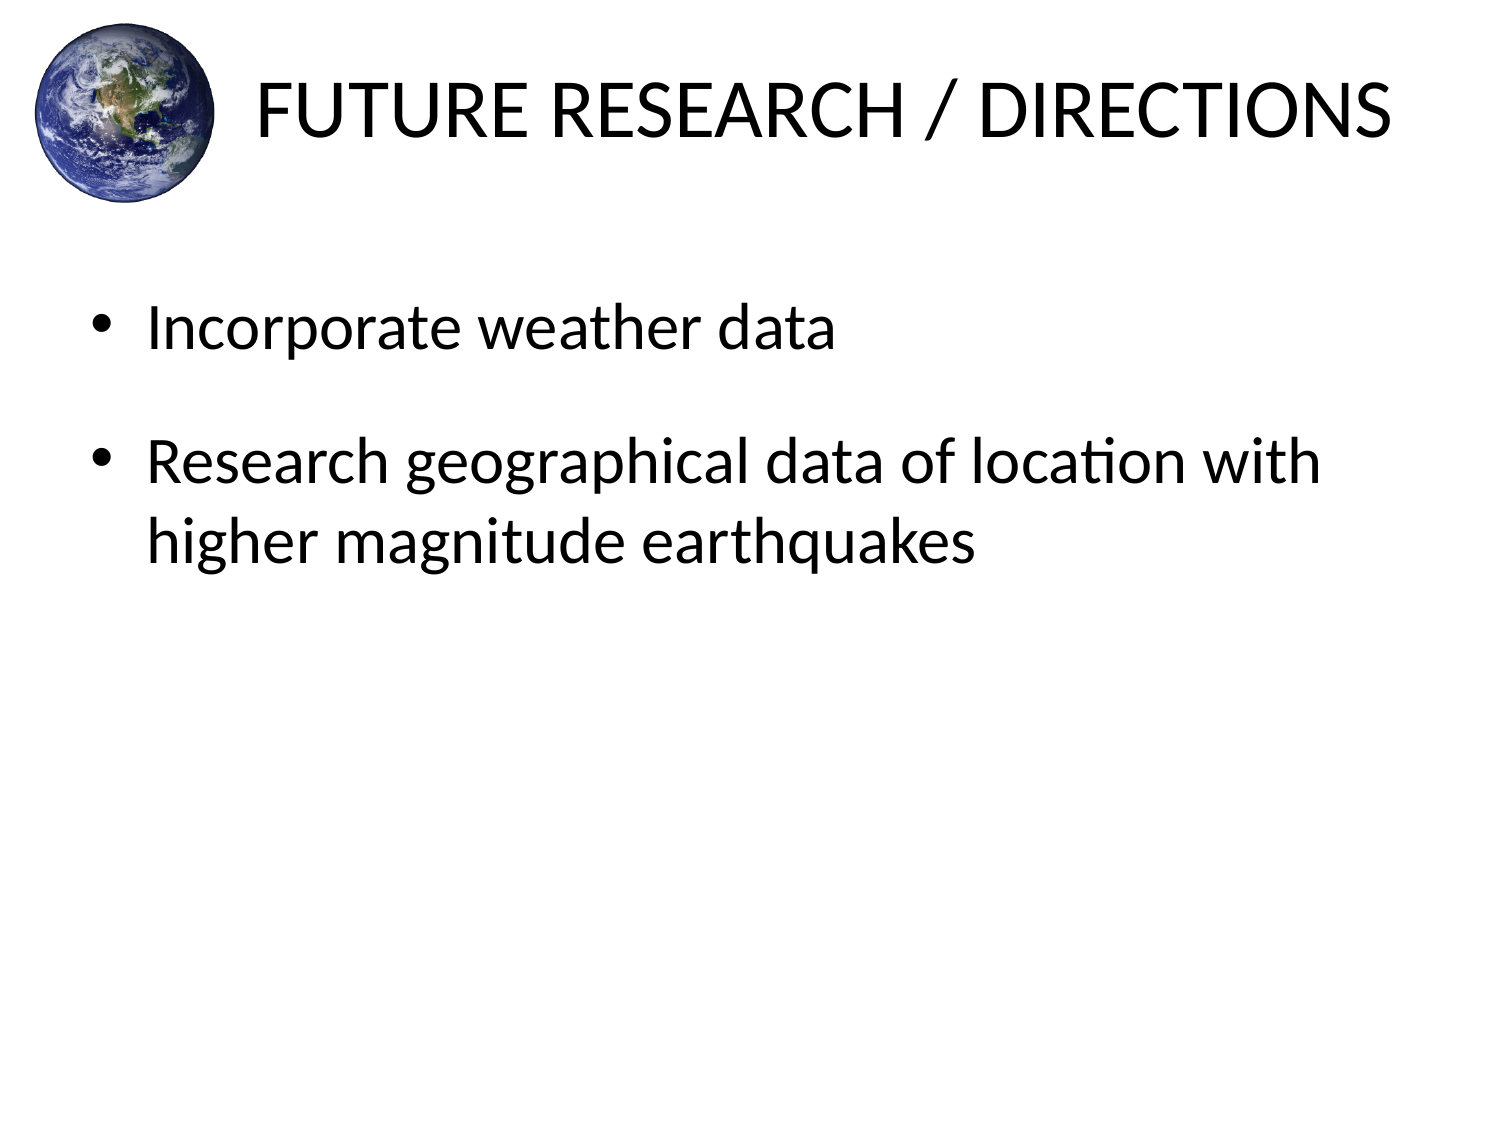

# FUTURE RESEARCH / DIRECTIONS
Incorporate weather data

Research geographical data of location with higher magnitude earthquakes